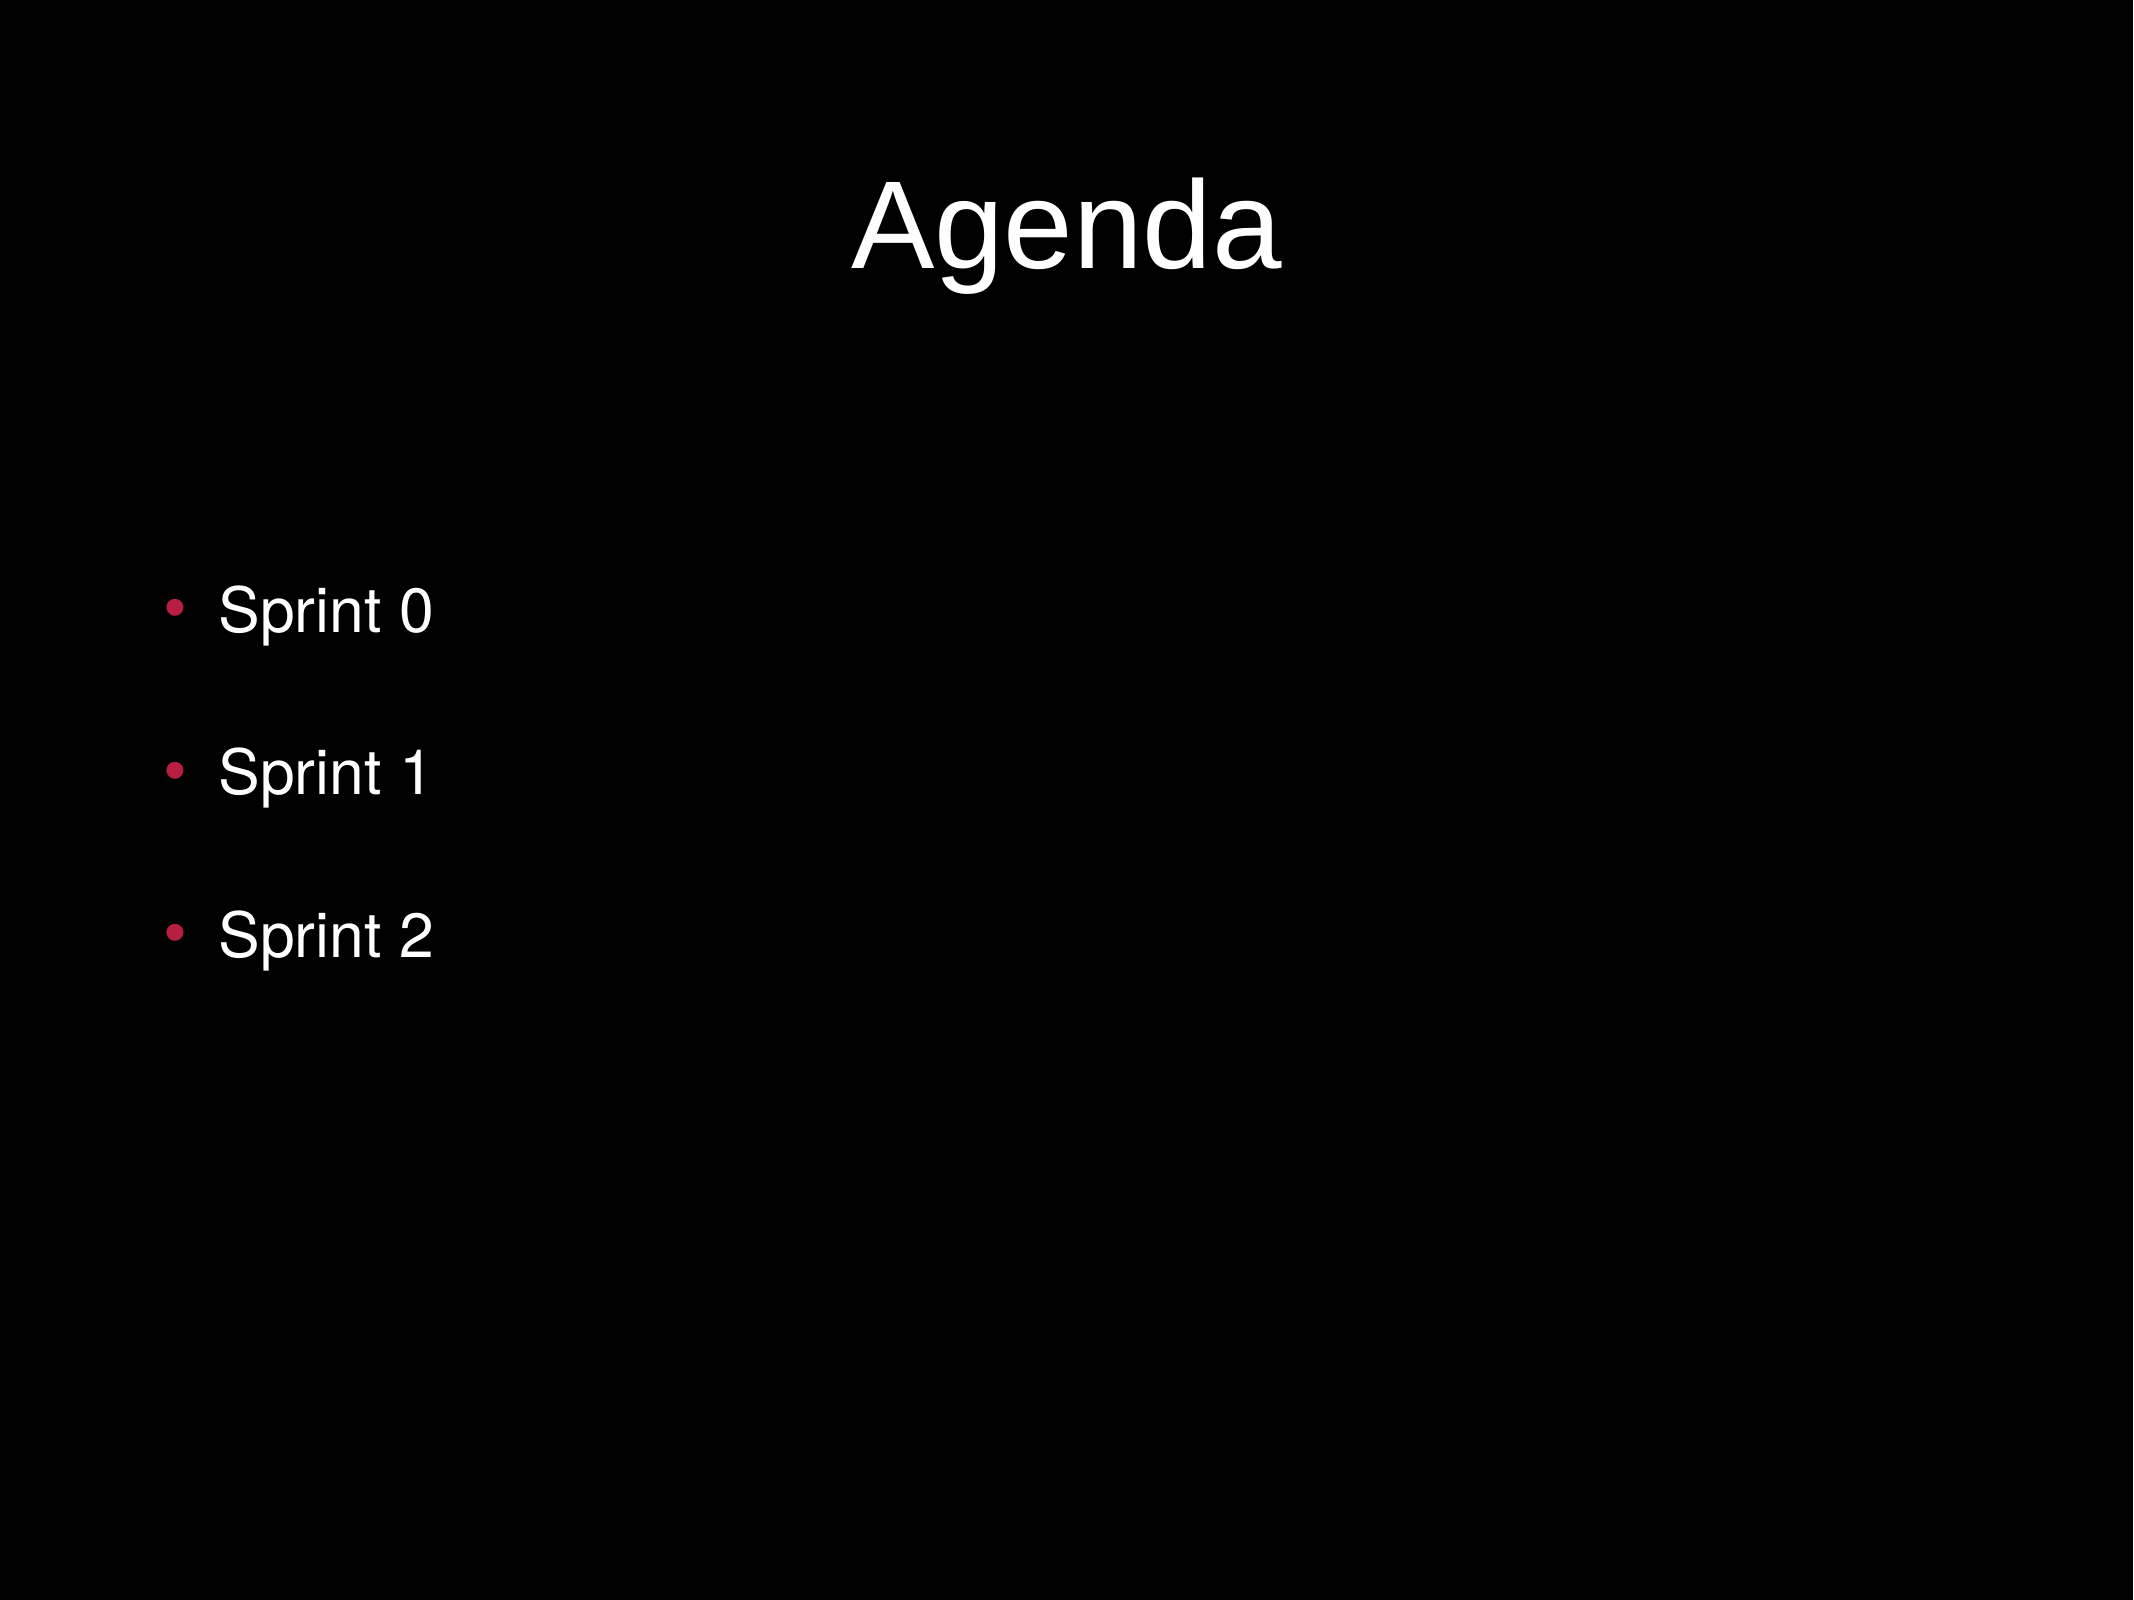

# Agenda
Sprint 0
Sprint 1
Sprint 2